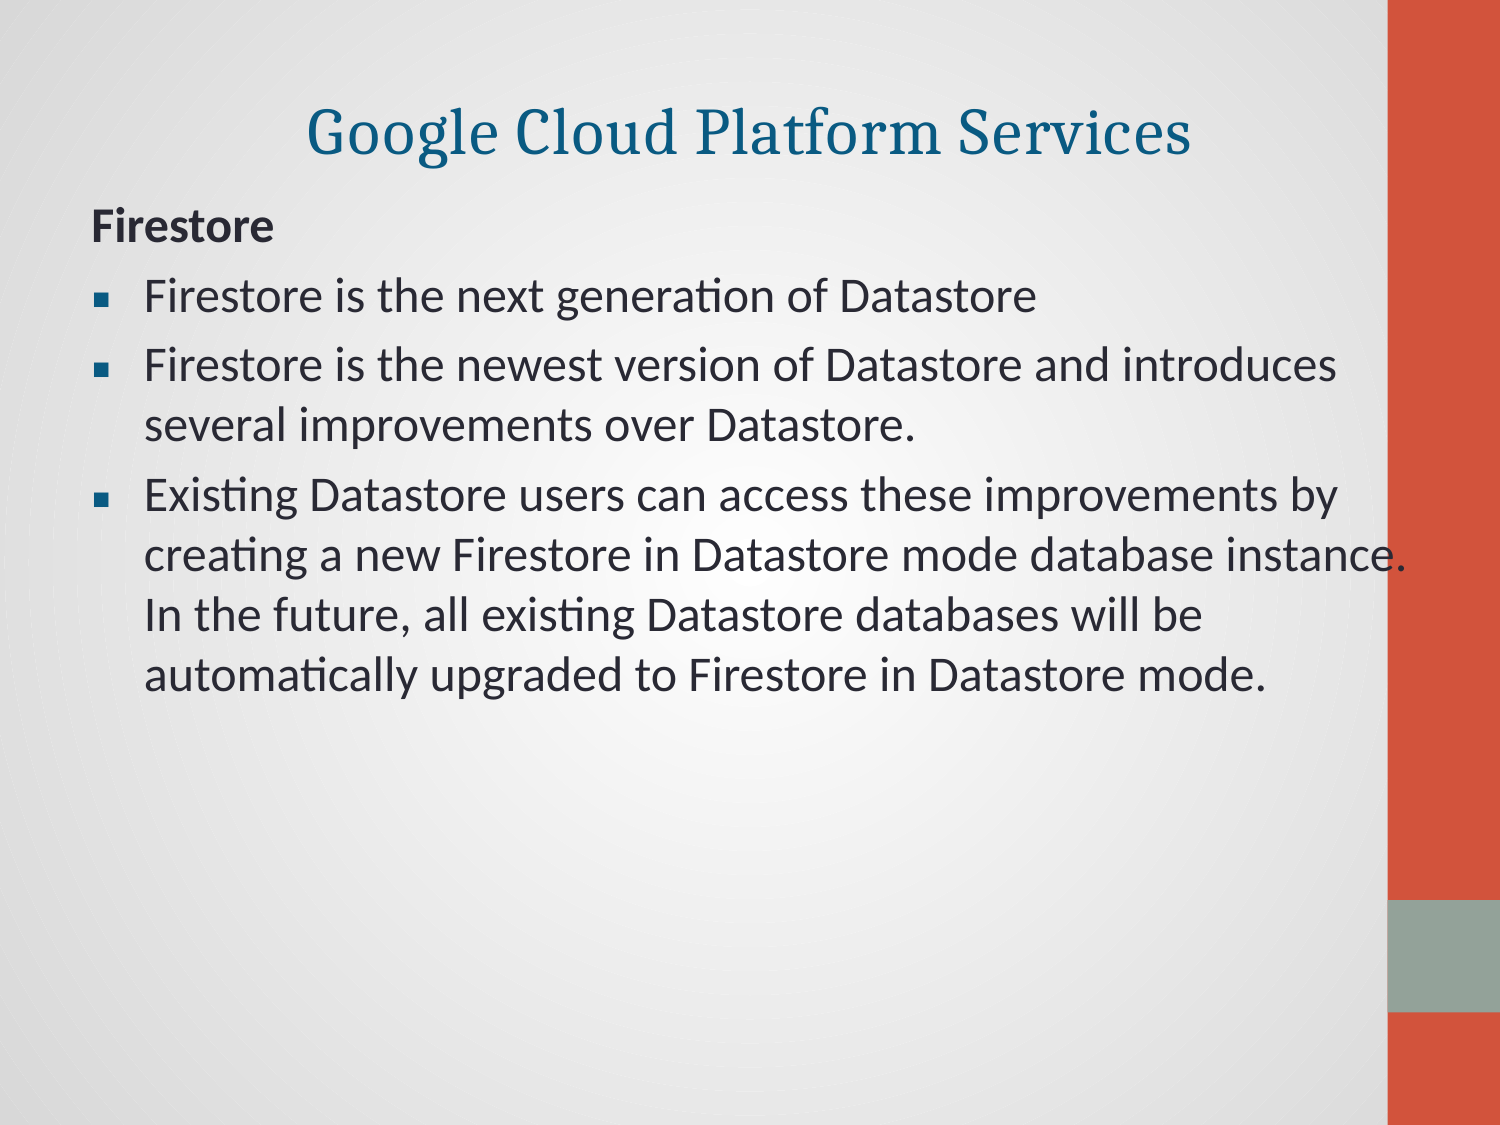

# Google Cloud Platform Services
Firestore
Firestore is the next generation of Datastore
Firestore is the newest version of Datastore and introduces several improvements over Datastore.
Existing Datastore users can access these improvements by creating a new Firestore in Datastore mode database instance. In the future, all existing Datastore databases will be automatically upgraded to Firestore in Datastore mode.